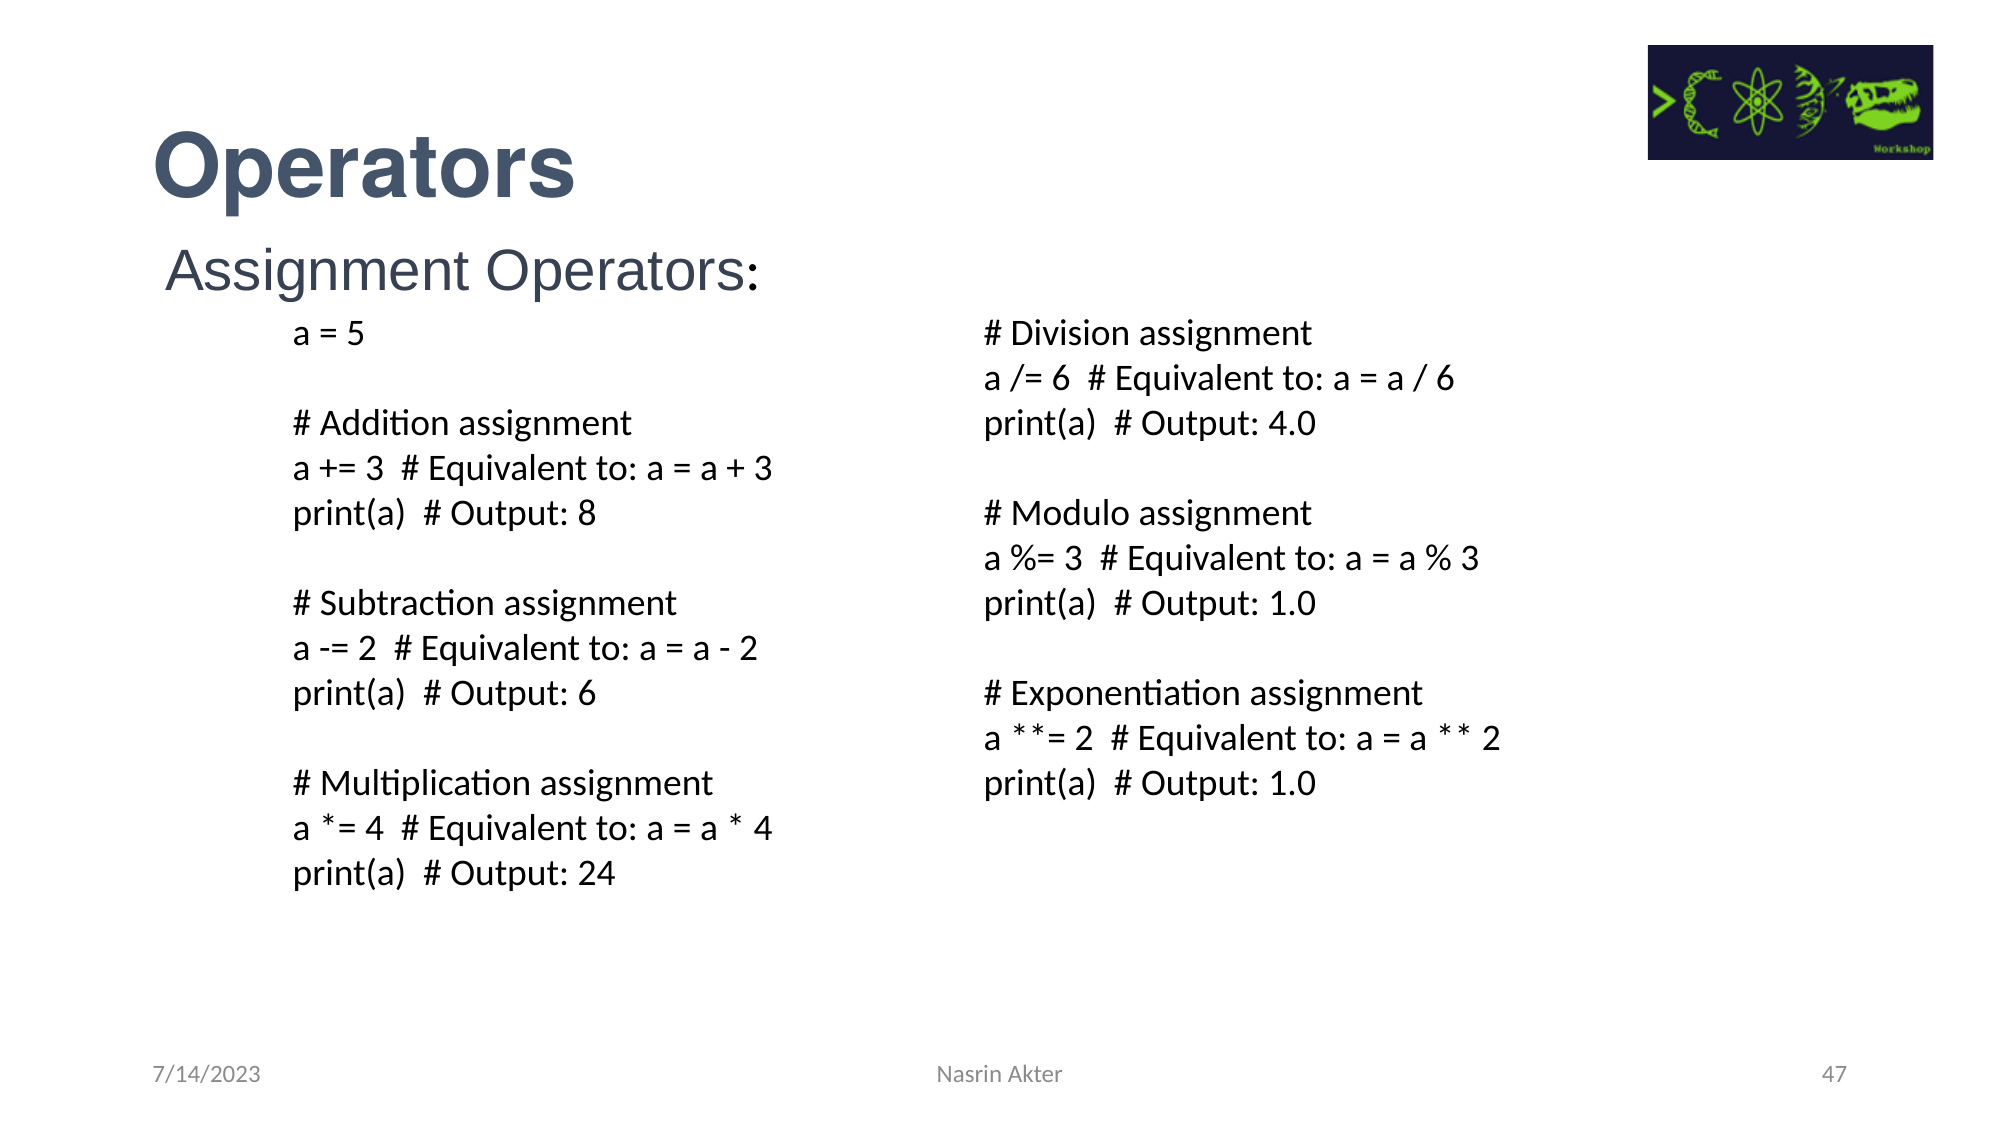

# Operators
Assignment Operators:
a = 5

# Addition assignment
a += 3  # Equivalent to: a = a + 3
print(a)  # Output: 8

# Subtraction assignment
a -= 2  # Equivalent to: a = a - 2
print(a)  # Output: 6

# Multiplication assignment
a *= 4  # Equivalent to: a = a * 4
print(a)  # Output: 24

# Division assignment
a /= 6  # Equivalent to: a = a / 6
print(a)  # Output: 4.0

# Modulo assignment
a %= 3  # Equivalent to: a = a % 3
print(a)  # Output: 1.0

# Exponentiation assignment
a **= 2  # Equivalent to: a = a ** 2
print(a)  # Output: 1.0
7/14/2023
Nasrin Akter
47